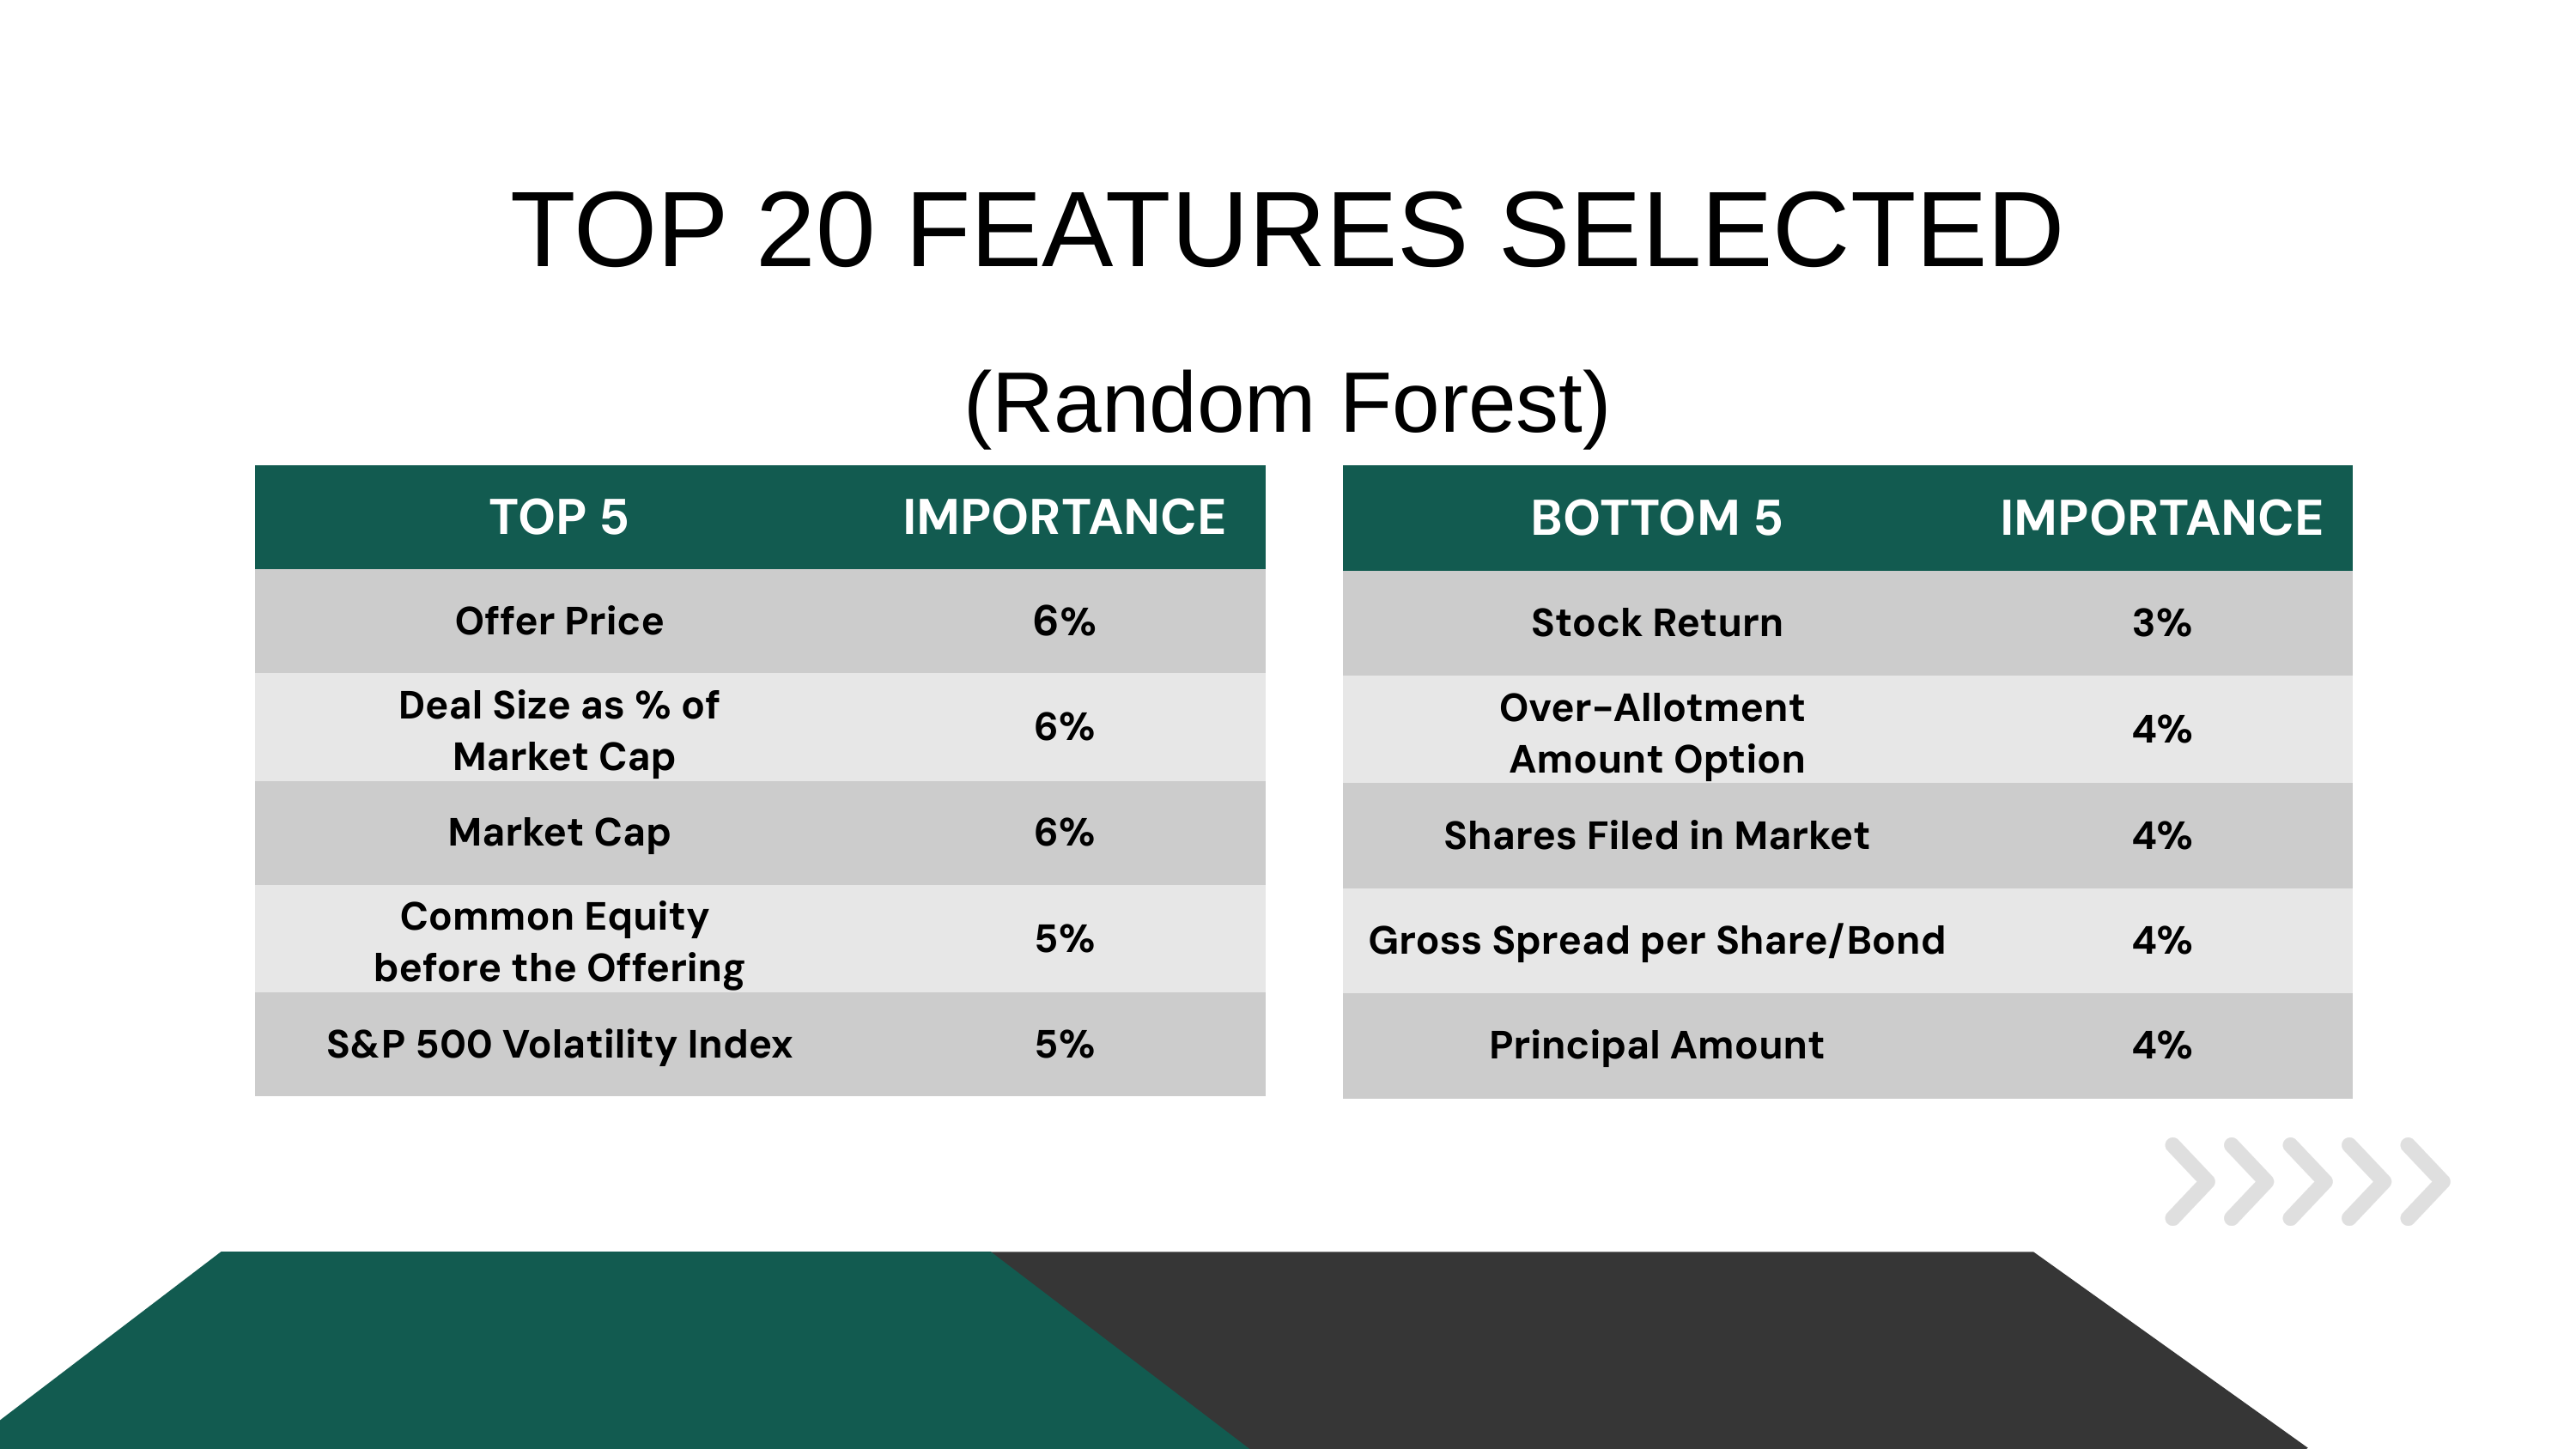

TOP 20 FEATURES SELECTED
(Random Forest)
| TOP 5 | IMPORTANCE |
| --- | --- |
| Offer Price | 6% |
| Deal Size as % of Market Cap | 6% |
| Market Cap | 6% |
| Common Equity before the Offering | 5% |
| S&P 500 Volatility Index | 5% |
| BOTTOM 5 | IMPORTANCE |
| --- | --- |
| Stock Return | 3% |
| Over-Allotment Amount Option | 4% |
| Shares Filed in Market | 4% |
| Gross Spread per Share/Bond | 4% |
| Principal Amount | 4% |